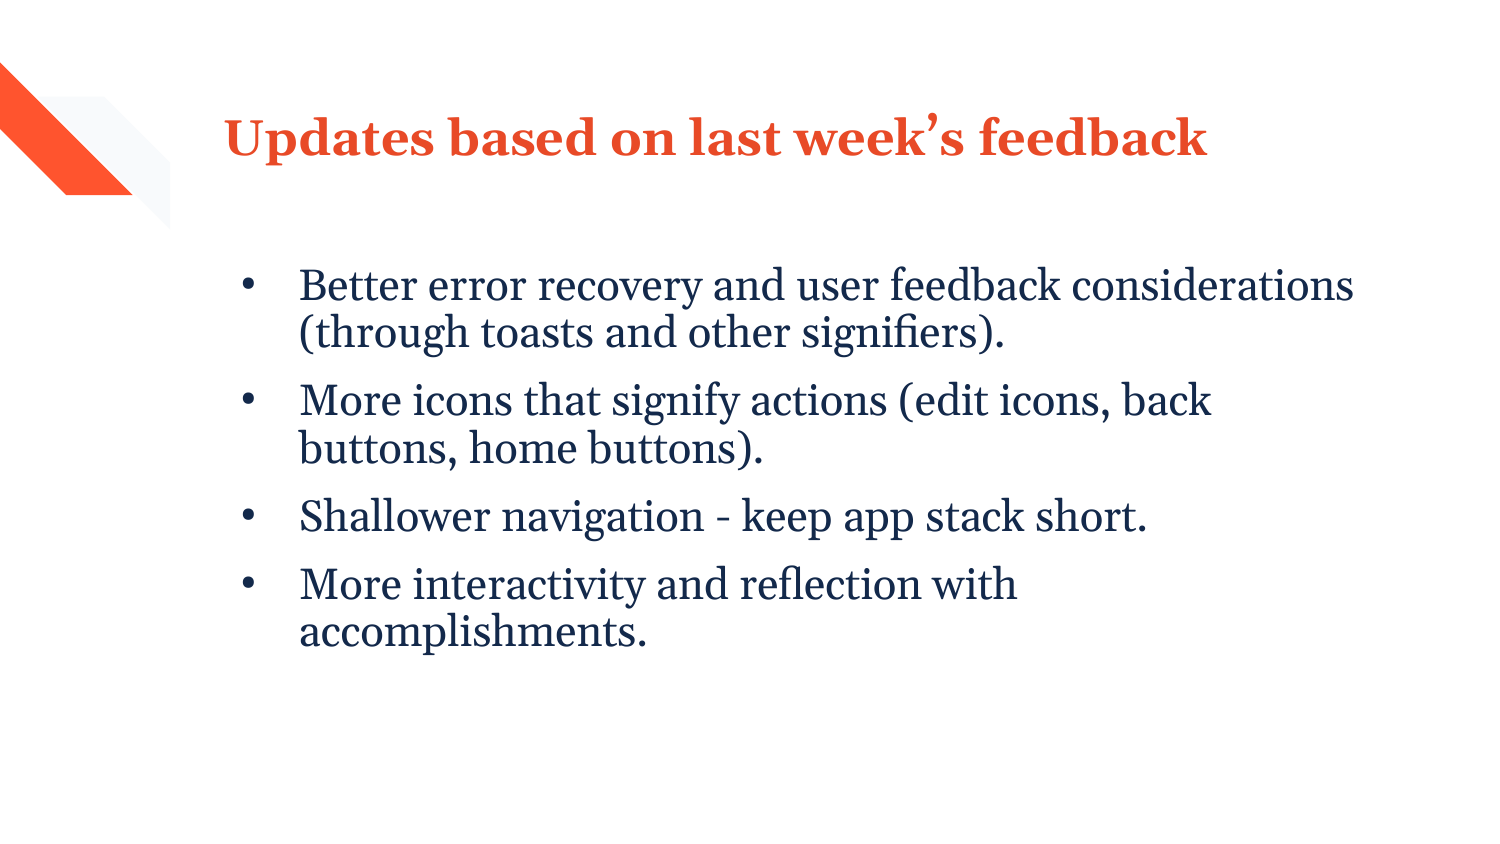

# Updates based on last week’s feedback
Better error recovery and user feedback considerations (through toasts and other signifiers).
More icons that signify actions (edit icons, back buttons, home buttons).
Shallower navigation - keep app stack short.
More interactivity and reflection with accomplishments.